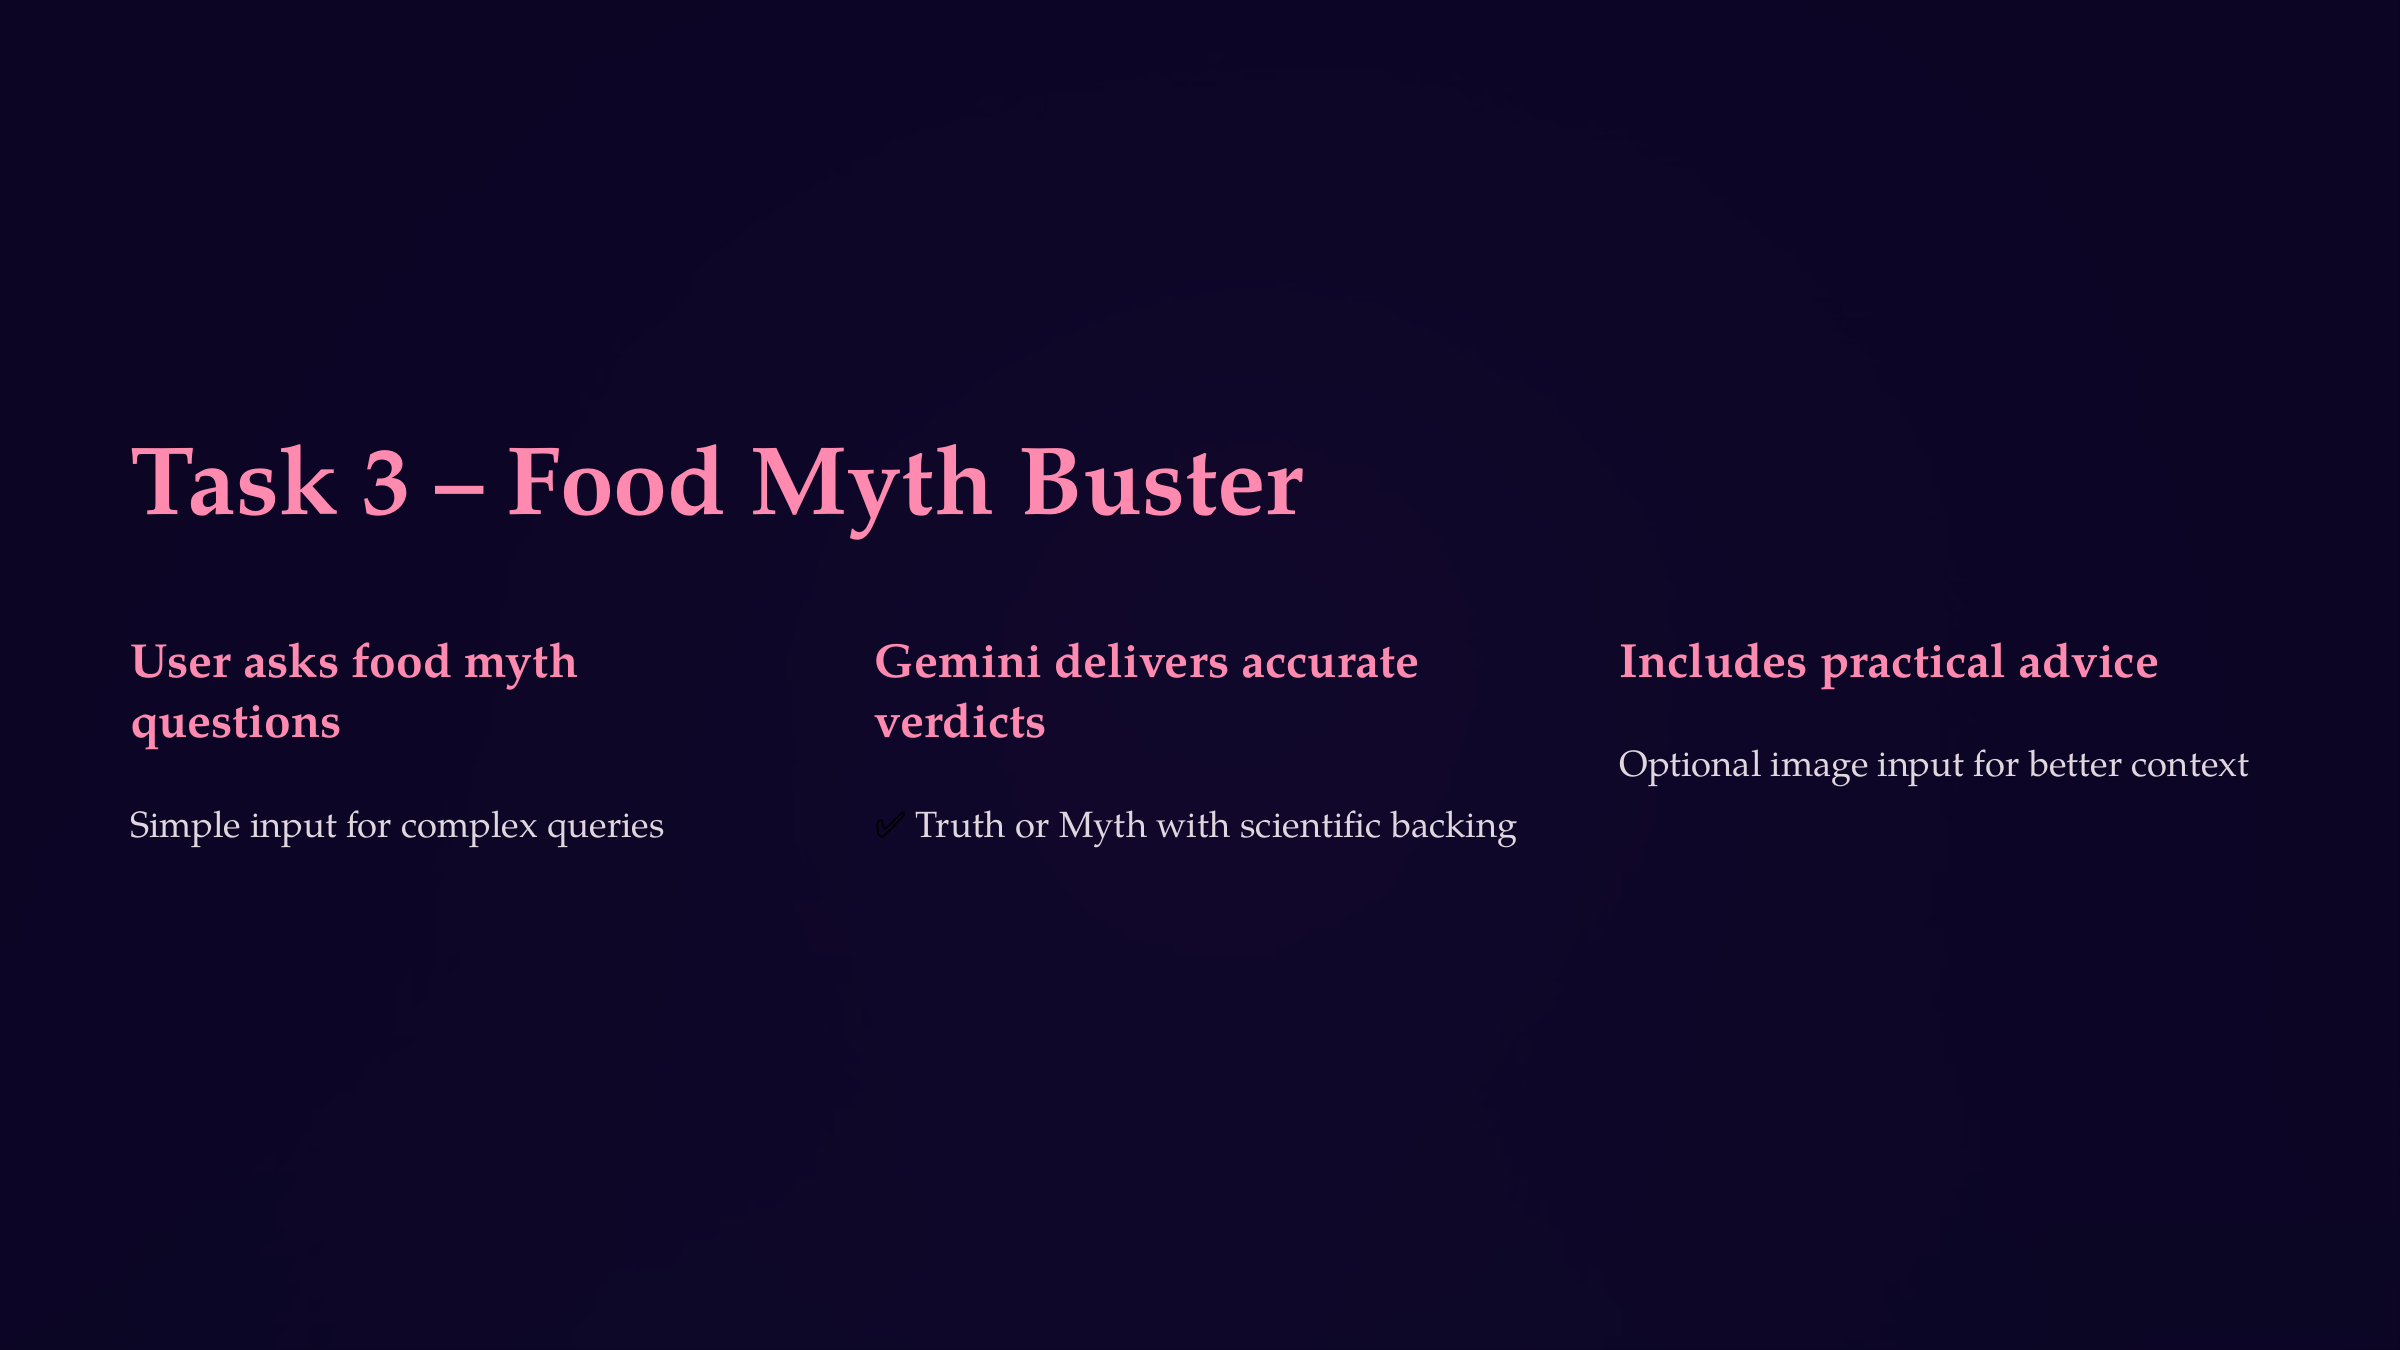

Task 3 – Food Myth Buster
User asks food myth questions
Gemini delivers accurate verdicts
Includes practical advice
Optional image input for better context
Simple input for complex queries
✅ Truth or Myth with scientific backing